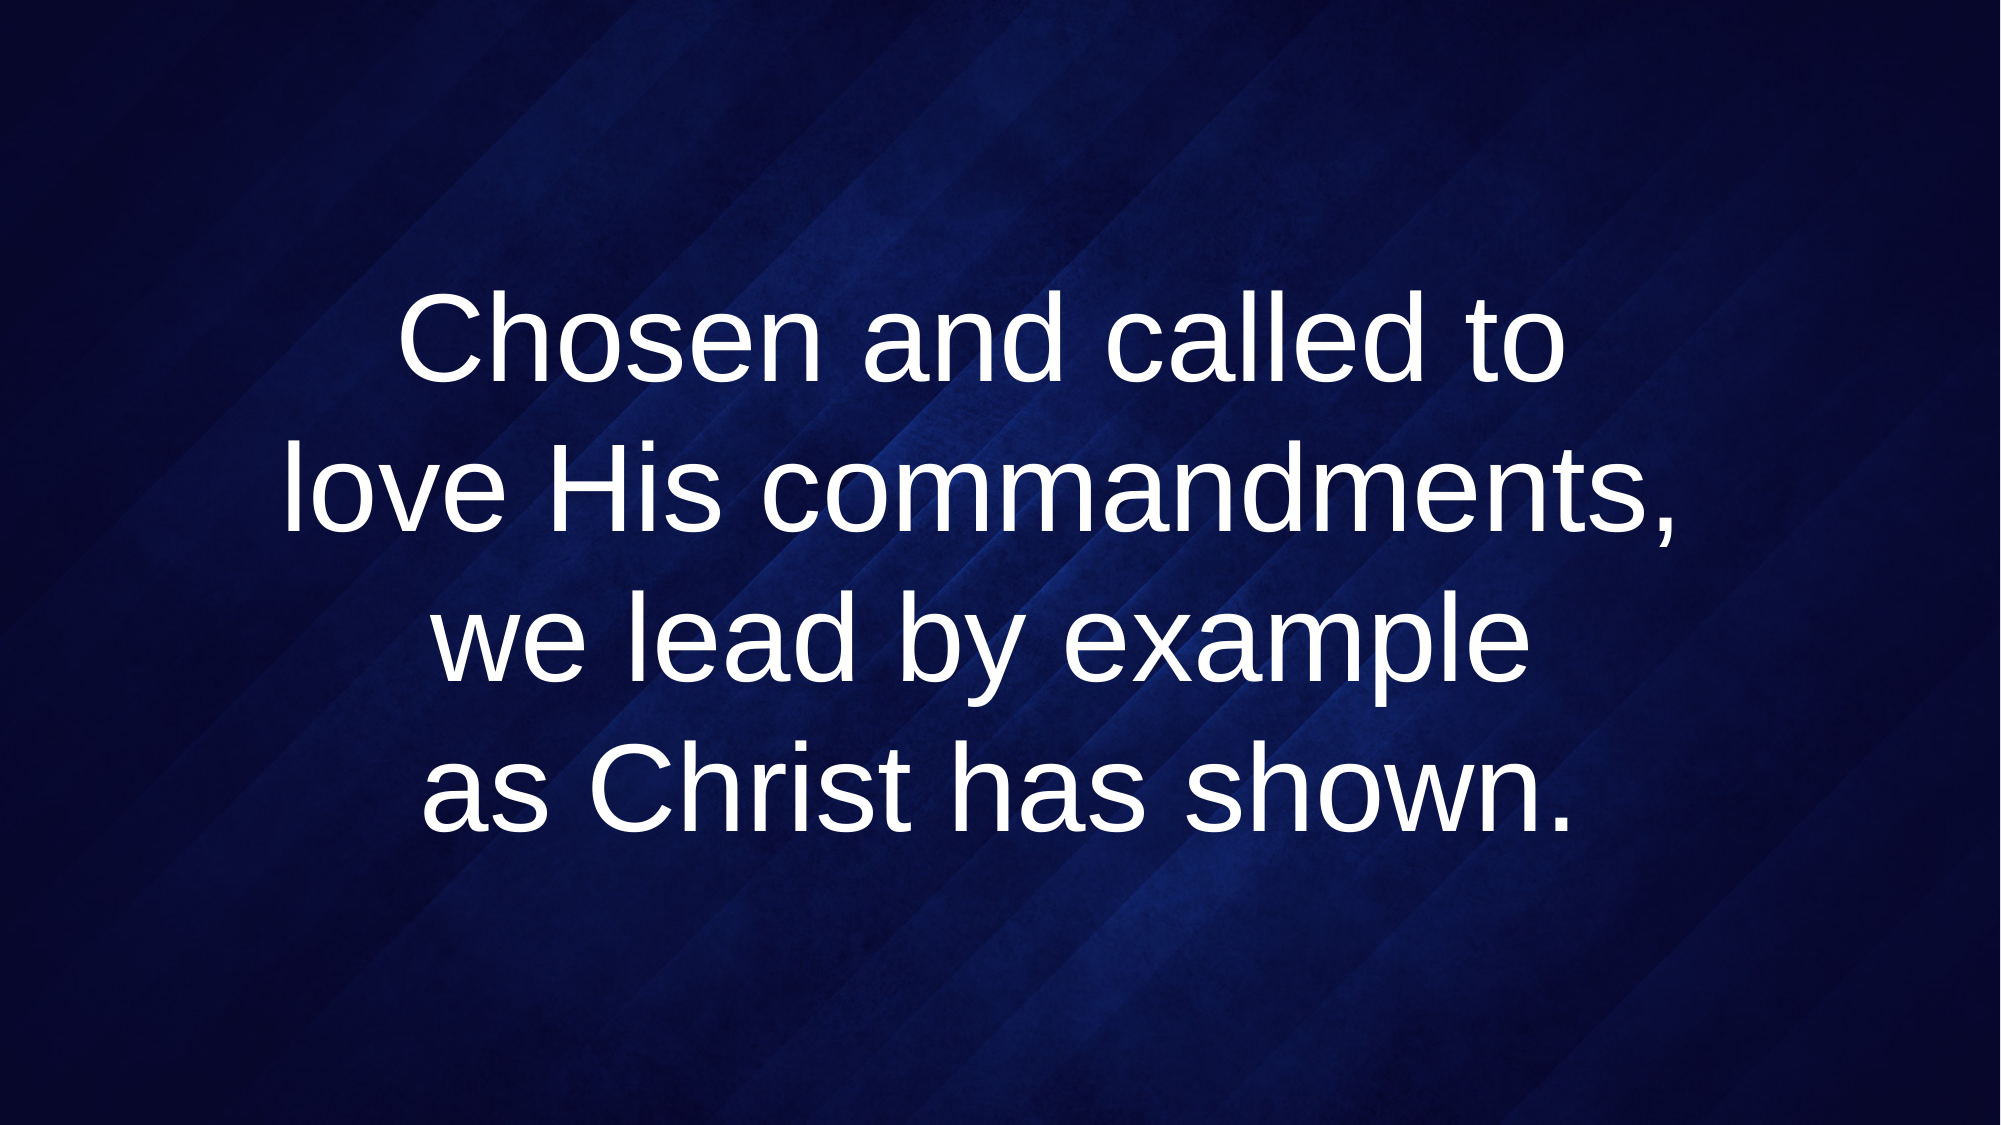

# Chosen and called to love His commandments, we lead by example as Christ has shown.